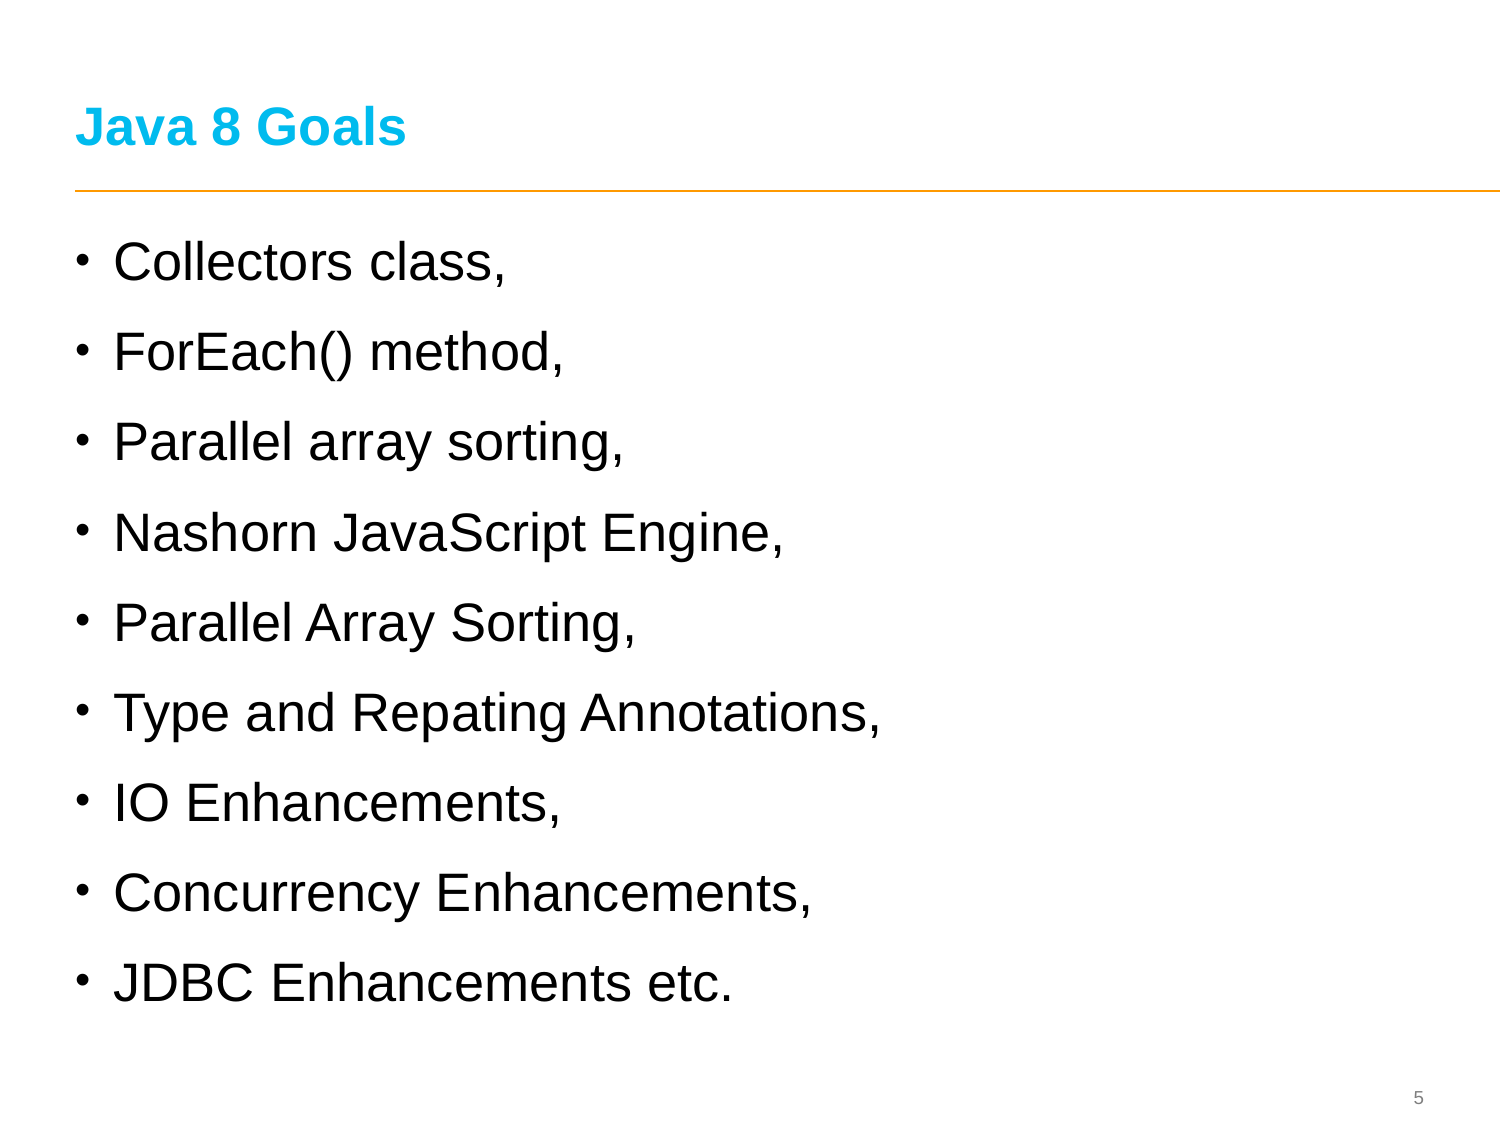

# Java 8 Goals
Collectors class,
ForEach() method,
Parallel array sorting,
Nashorn JavaScript Engine,
Parallel Array Sorting,
Type and Repating Annotations,
IO Enhancements,
Concurrency Enhancements,
JDBC Enhancements etc.